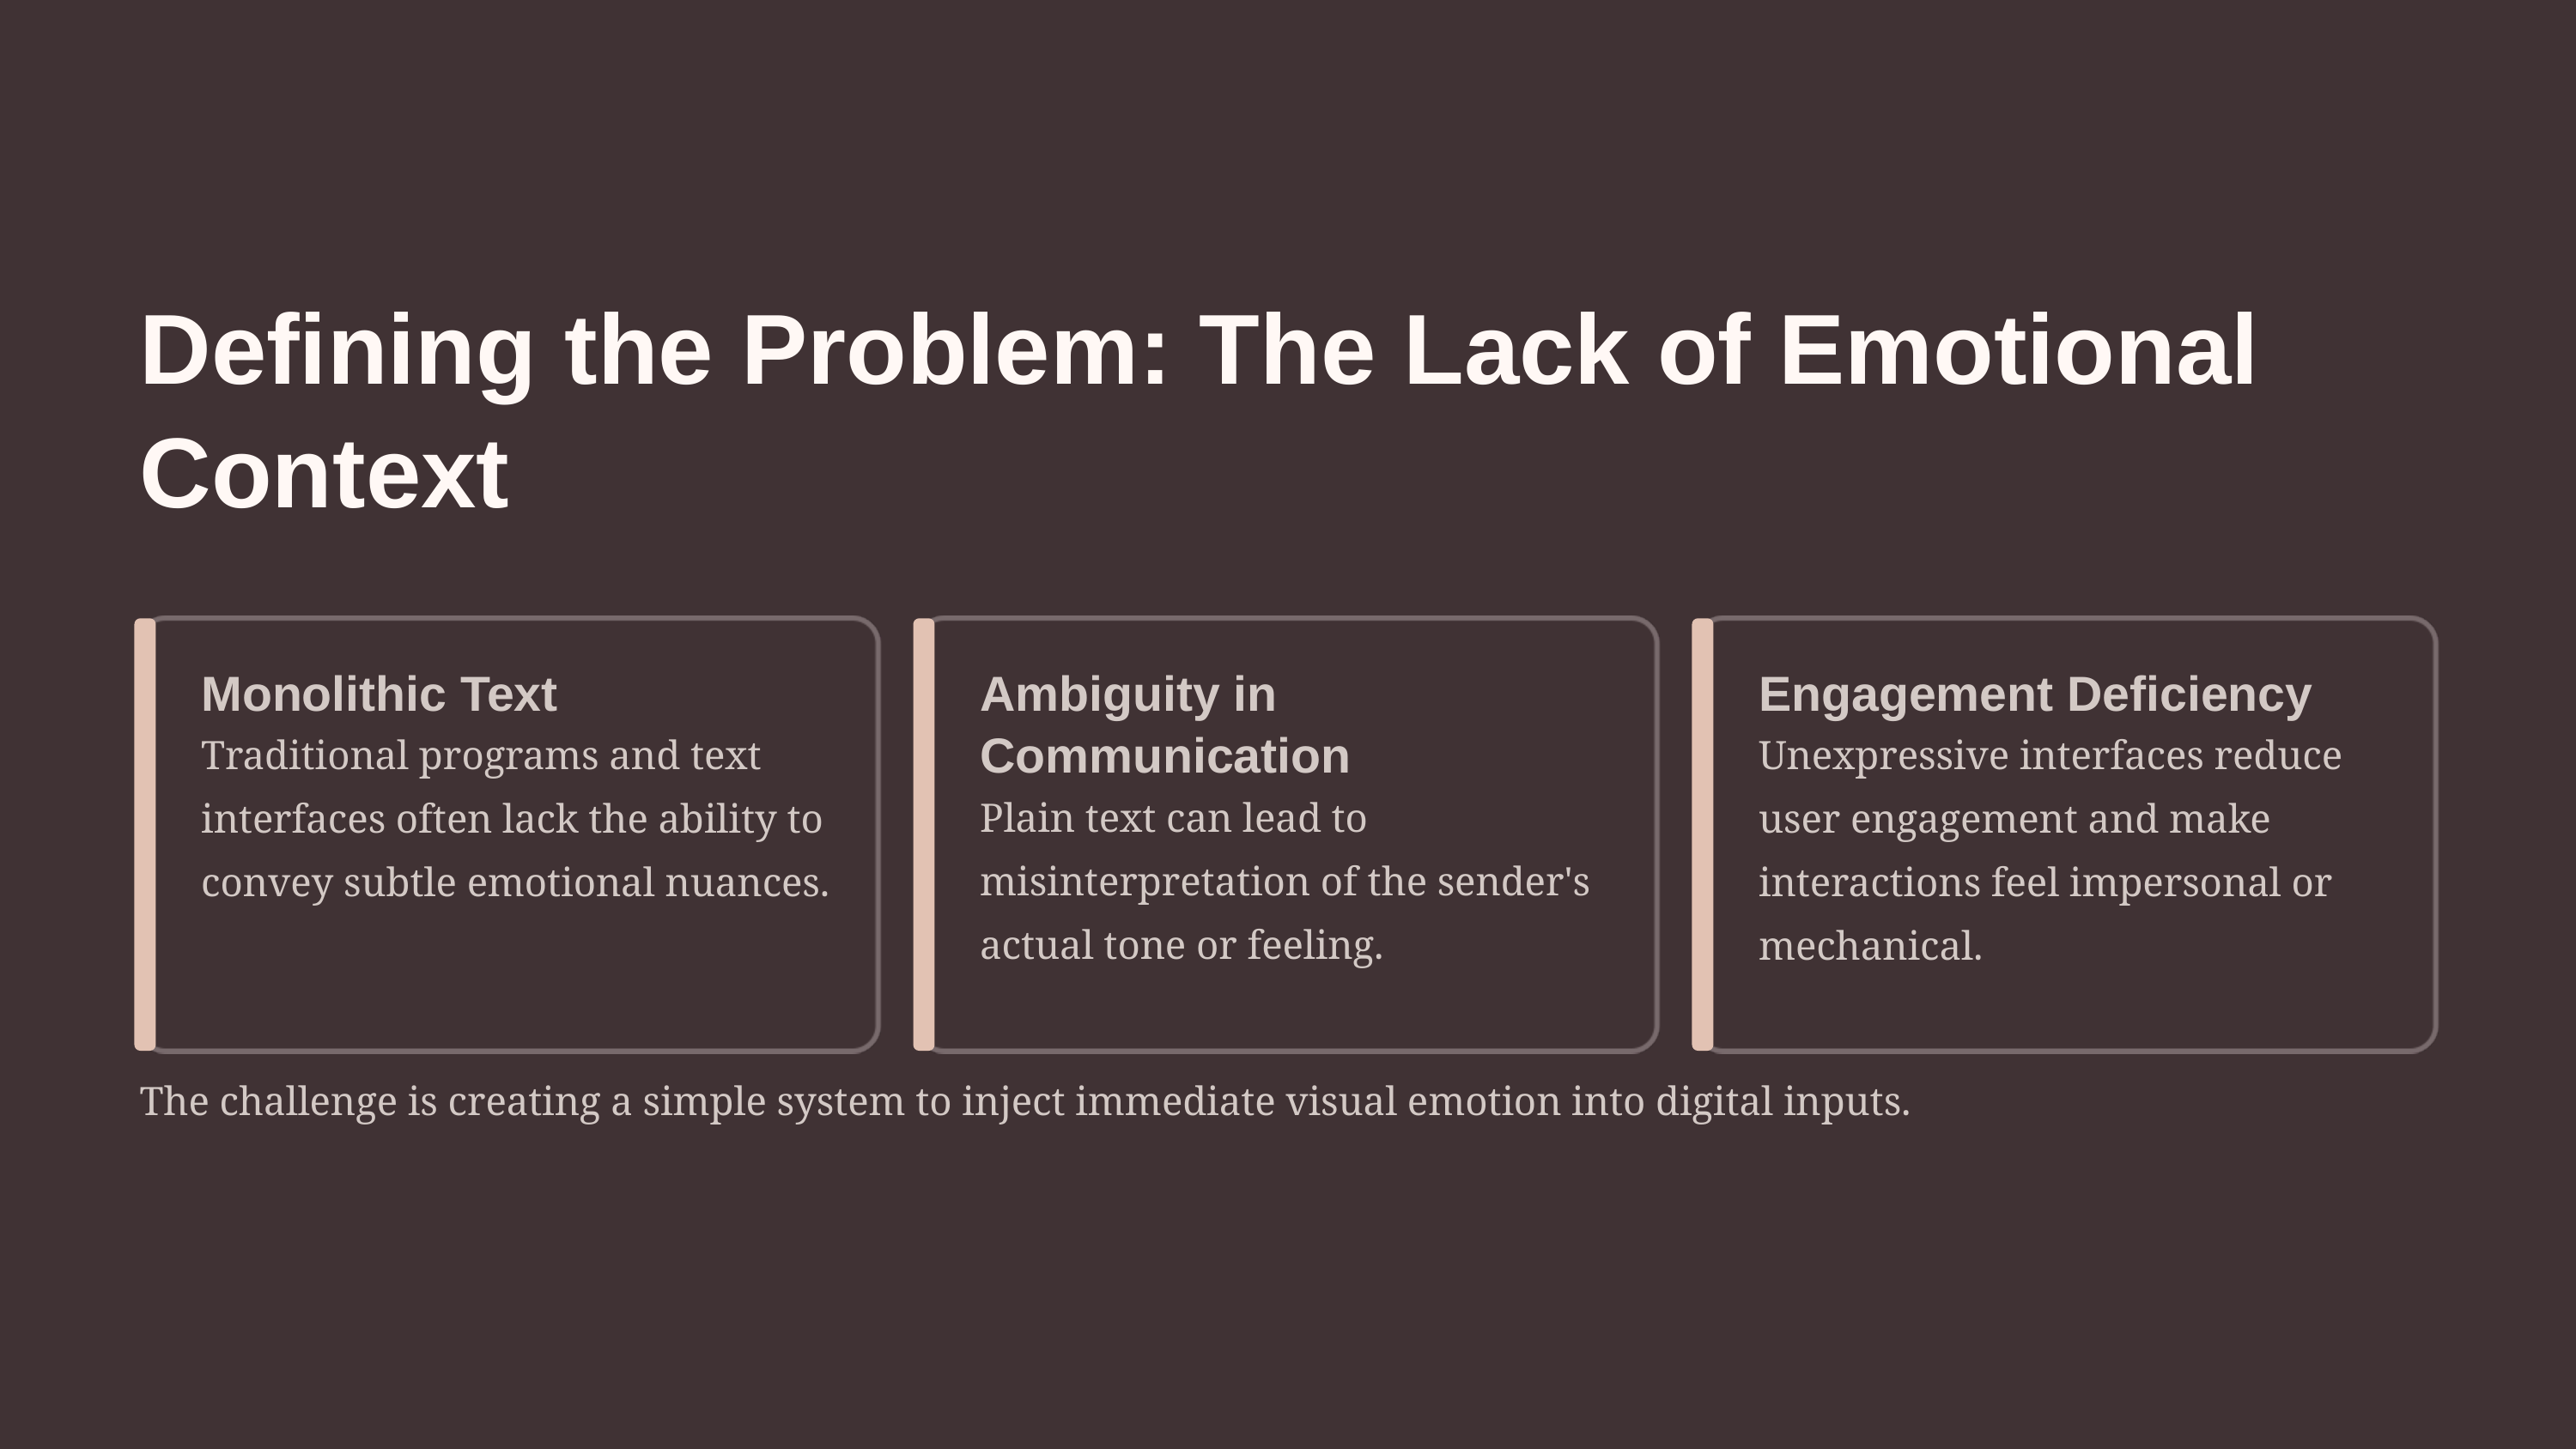

Defining the Problem: The Lack of Emotional Context

Monolithic Text
Ambiguity in Communication
Engagement Deficiency
Traditional programs and text interfaces often lack the ability to convey subtle emotional nuances.
Unexpressive interfaces reduce user engagement and make interactions feel impersonal or mechanical.
Plain text can lead to misinterpretation of the sender's actual tone or feeling.
The challenge is creating a simple system to inject immediate visual emotion into digital inputs.